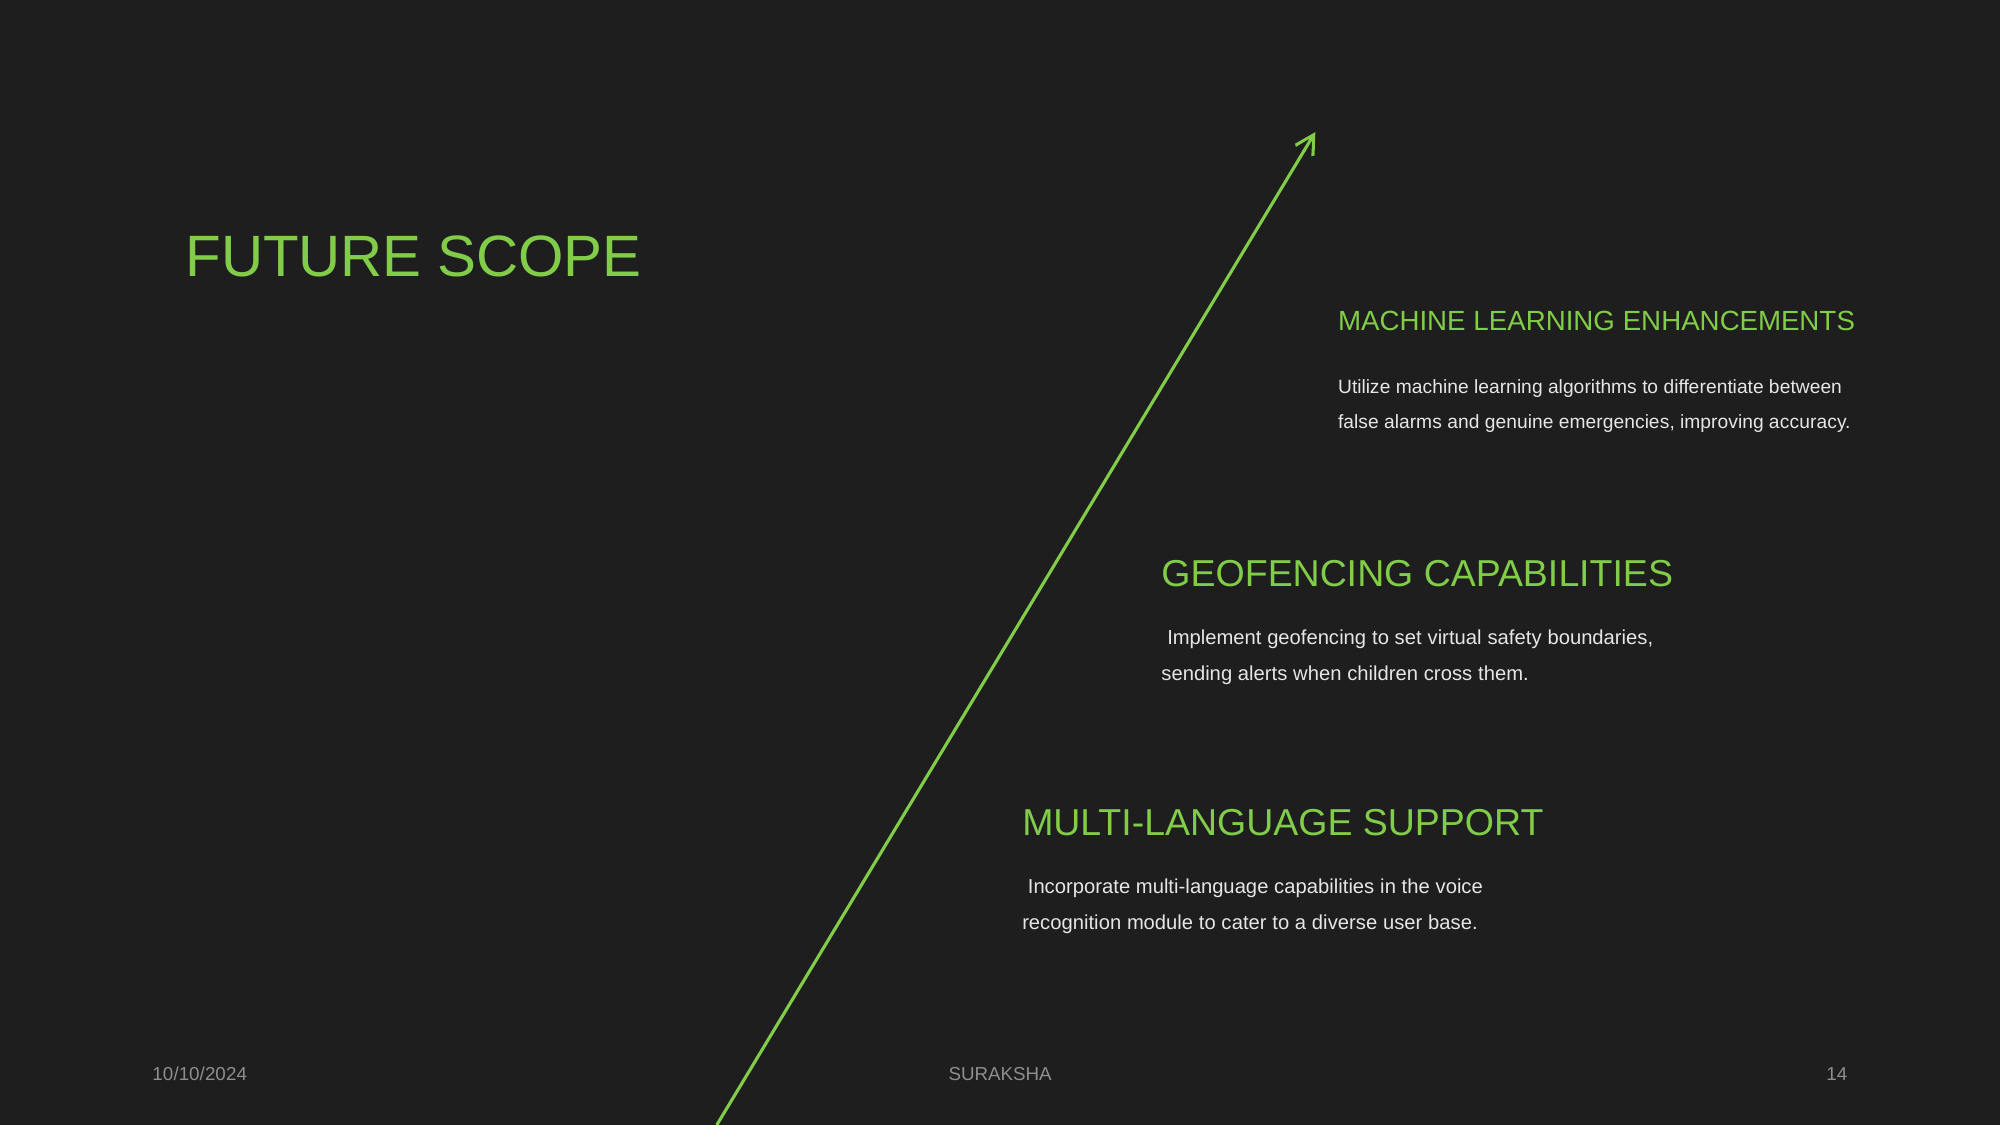

# future SCope
Machine Learning Enhancements
Utilize machine learning algorithms to differentiate between false alarms and genuine emergencies, improving accuracy.
Geofencing Capabilities
 Implement geofencing to set virtual safety boundaries, sending alerts when children cross them.
Multi-Language Support
 Incorporate multi-language capabilities in the voice recognition module to cater to a diverse user base.
10/10/2024
SURAKSHA
14